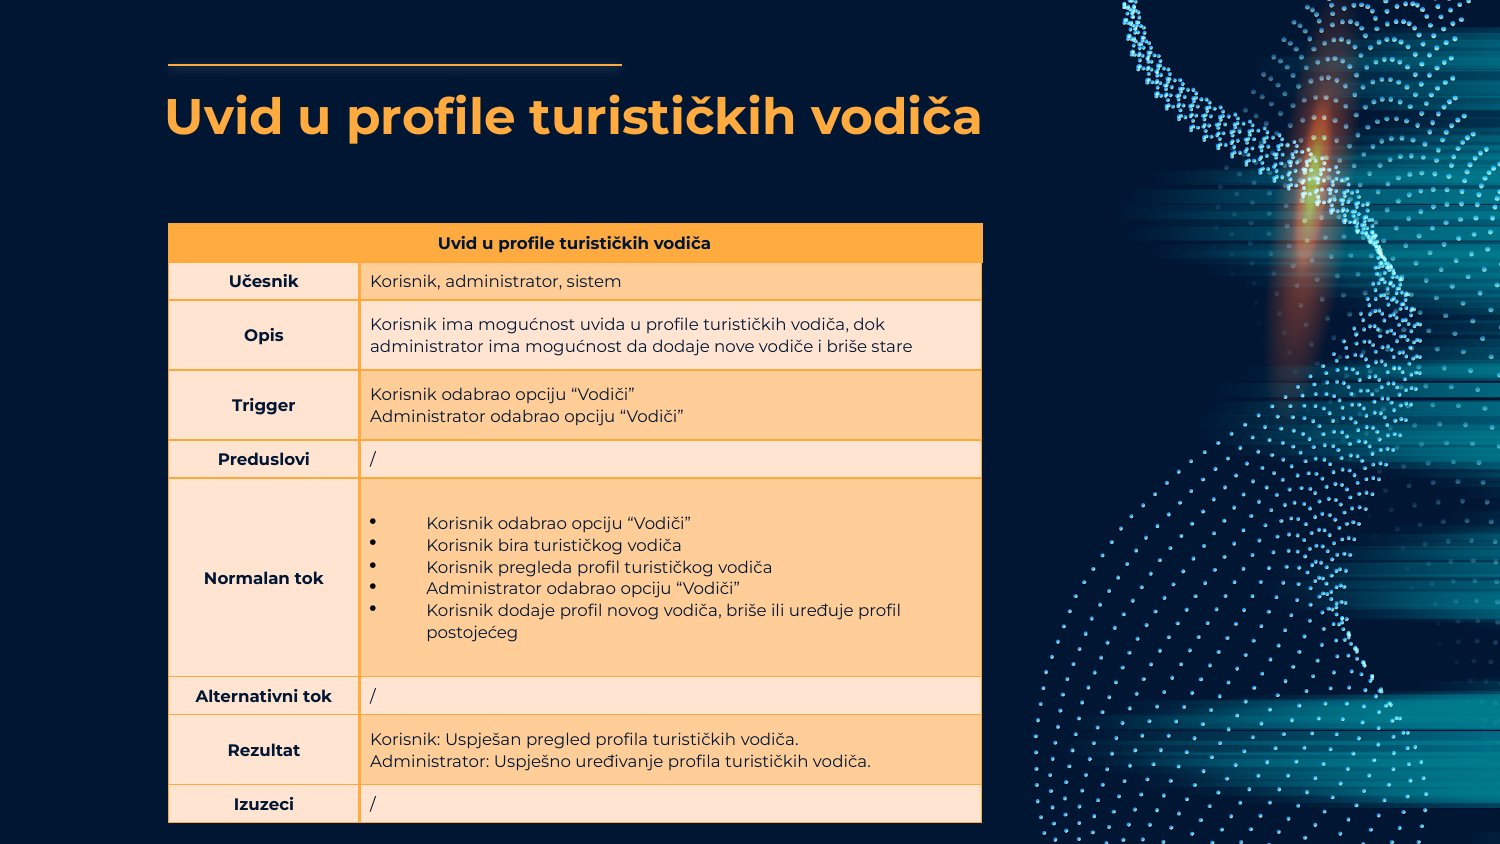

# Uvid u profile turističkih vodiča
| Uvid u profile turističkih vodiča |  |
| --- | --- |
| Učesnik | Korisnik, administrator, sistem |
| Opis | Korisnik ima mogućnost uvida u profile turističkih vodiča, dok administrator ima mogućnost da dodaje nove vodiče i briše stare |
| Trigger | Korisnik odabrao opciju “Vodiči” Administrator odabrao opciju “Vodiči” |
| Preduslovi | / |
| Normalan tok | Korisnik odabrao opciju “Vodiči” Korisnik bira turističkog vodiča Korisnik pregleda profil turističkog vodiča Administrator odabrao opciju “Vodiči” Korisnik dodaje profil novog vodiča, briše ili uređuje profil postojećeg |
| Alternativni tok | / |
| Rezultat | Korisnik: Uspješan pregled profila turističkih vodiča. Administrator: Uspješno uređivanje profila turističkih vodiča. |
| Izuzeci | / |